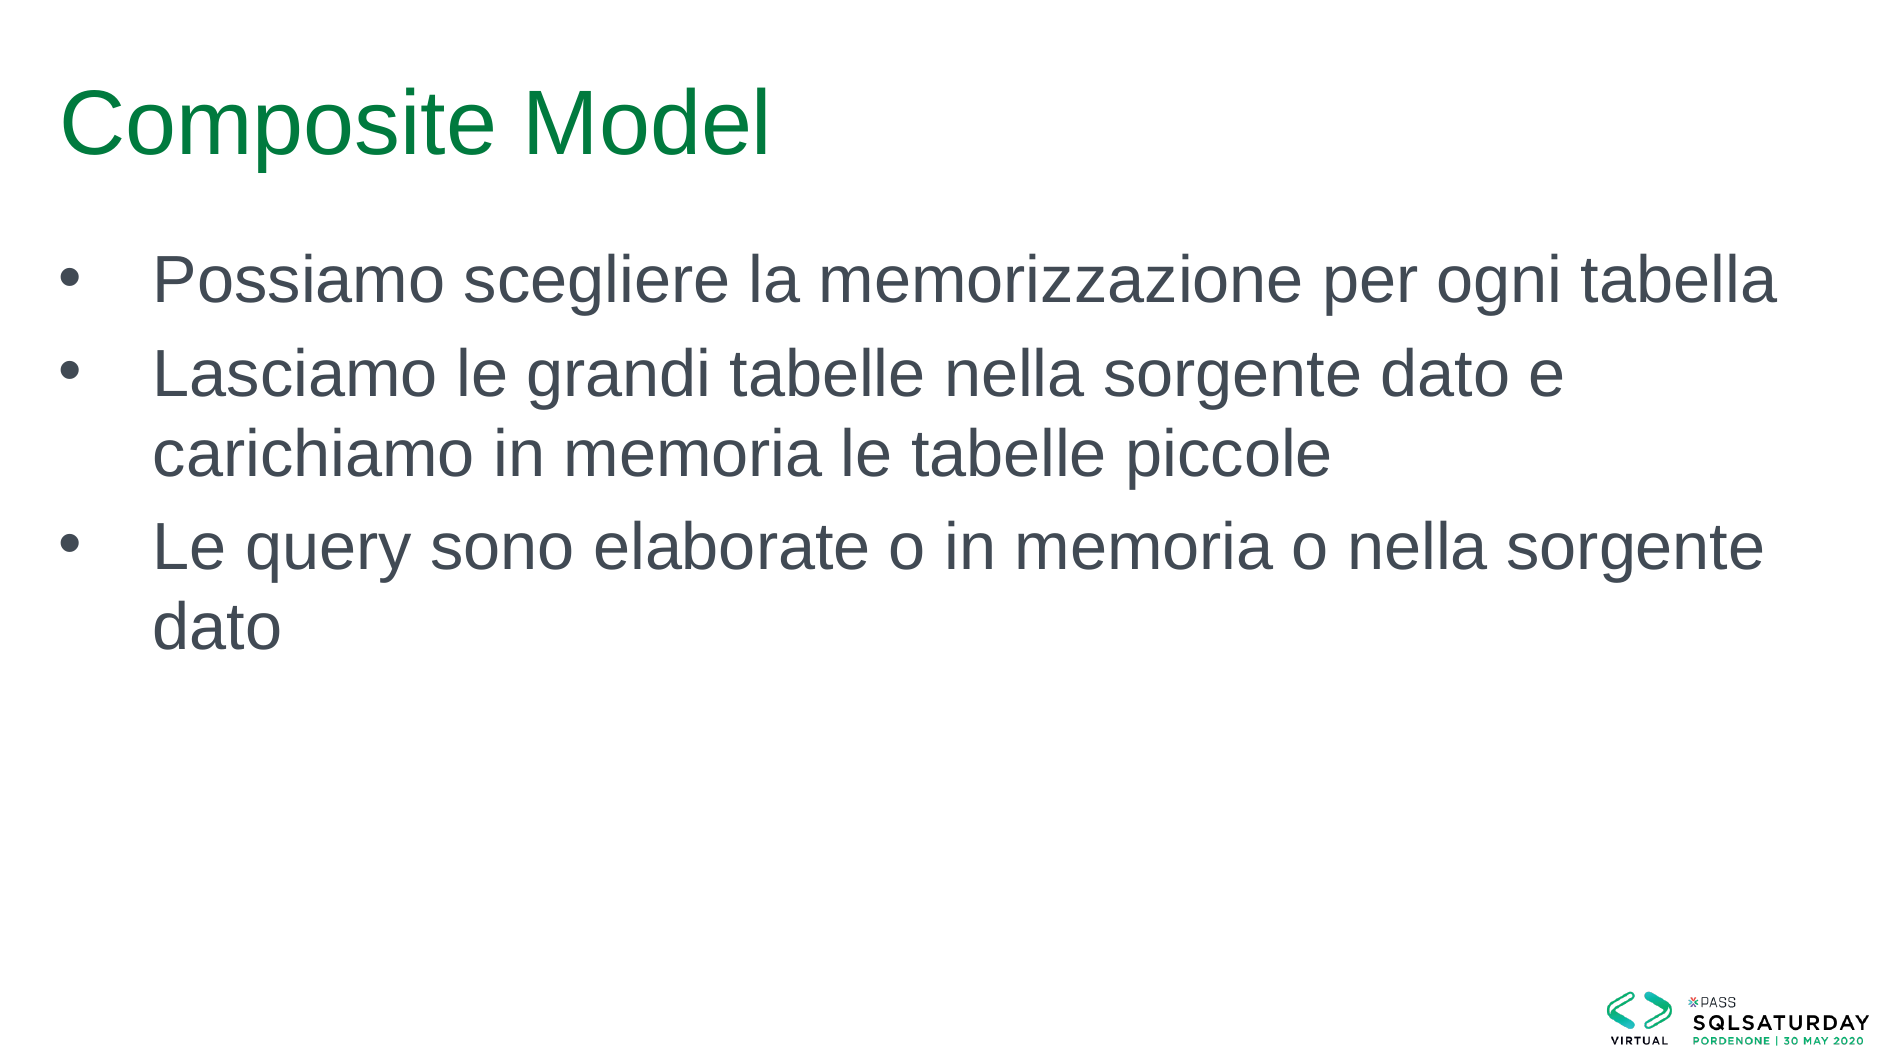

# Composite Model
Possiamo scegliere la memorizzazione per ogni tabella
Lasciamo le grandi tabelle nella sorgente dato e carichiamo in memoria le tabelle piccole
Le query sono elaborate o in memoria o nella sorgente dato